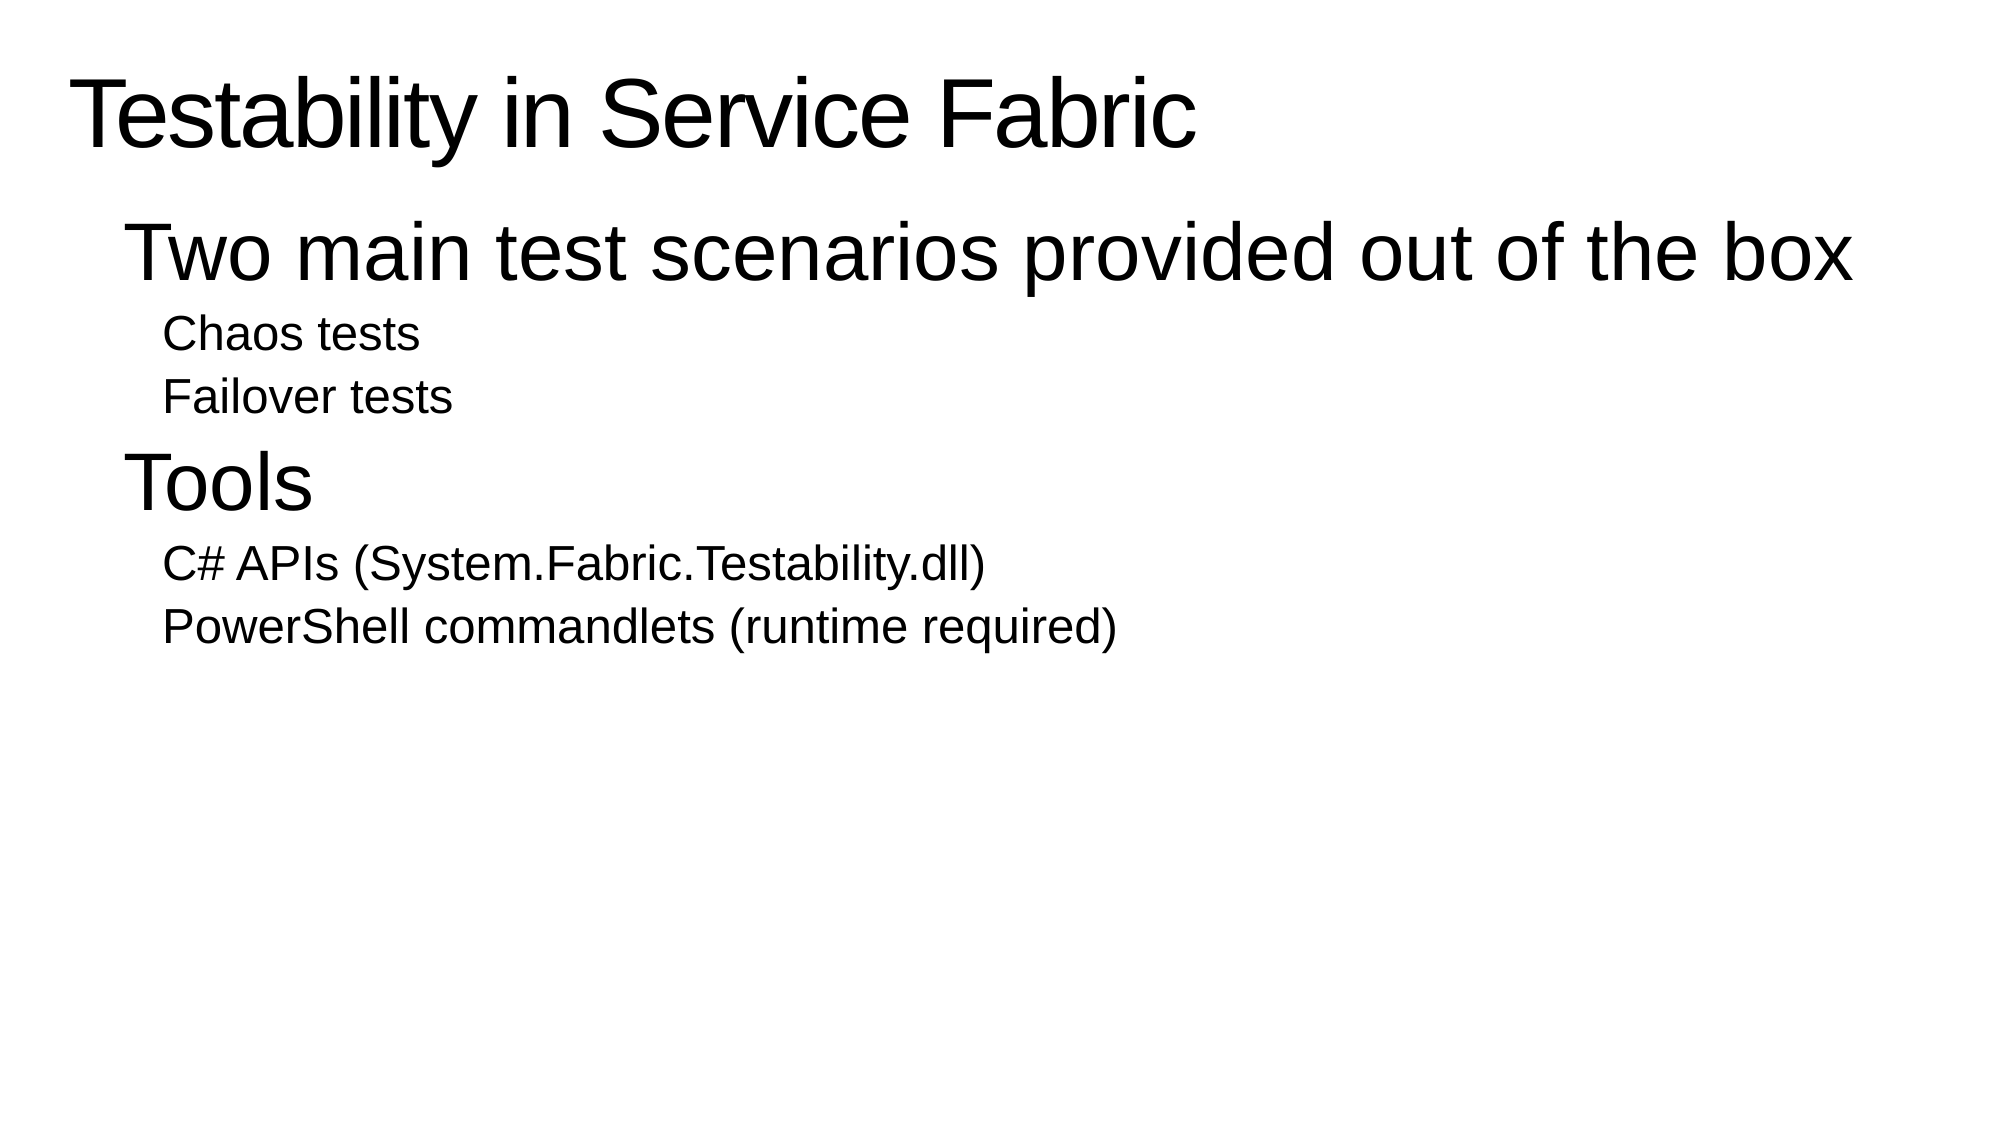

# Testability in Service Fabric
Two main test scenarios provided out of the box
Chaos tests
Failover tests
Tools
C# APIs (System.Fabric.Testability.dll)
PowerShell commandlets (runtime required)